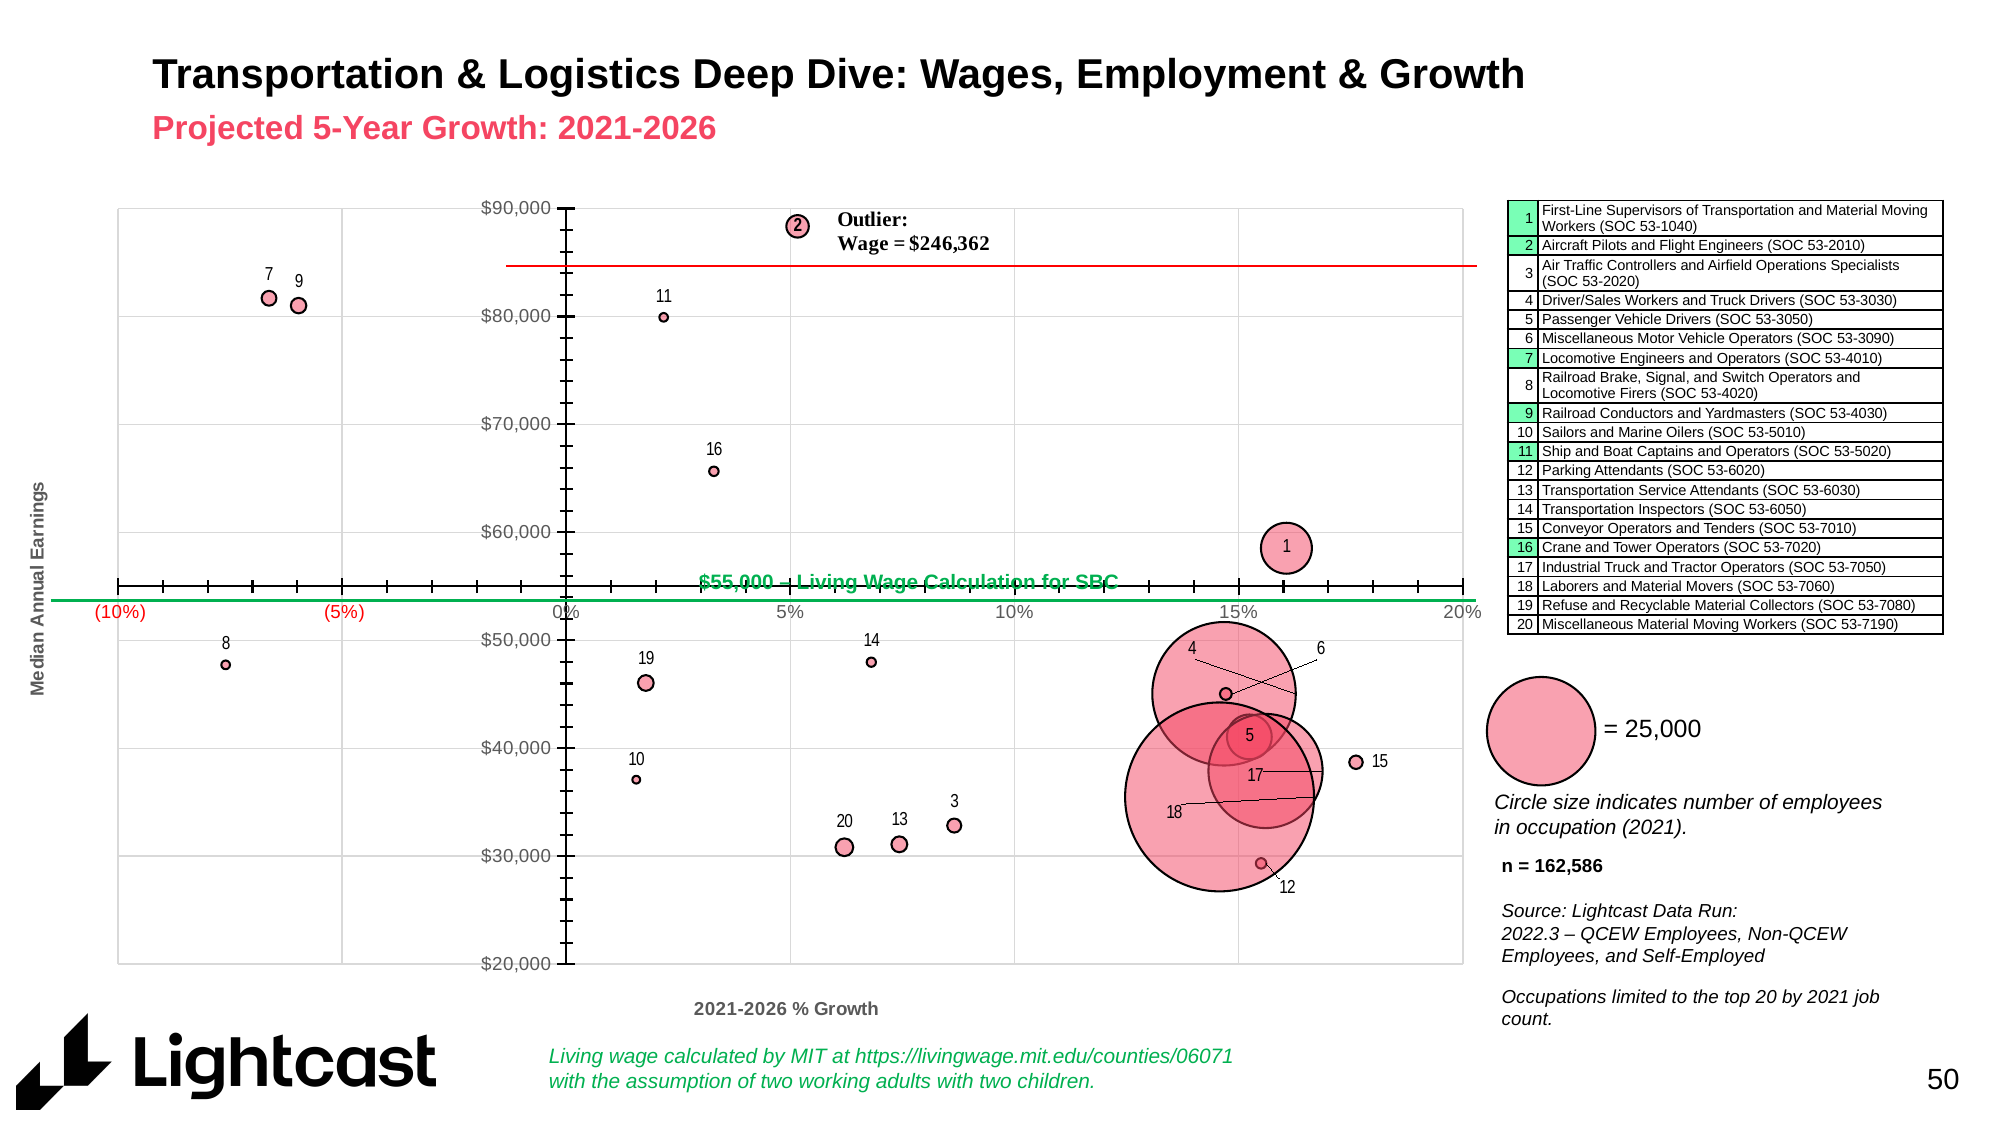

# Transportation & Logistics Deep Dive: Wages, Employment & Growth
Projected 5-Year Growth: 2021-2026

### Chart

| Category | Median Annual Earnings |
|---|---|
| 1 | First-Line Supervisors of Transportation and Material Moving Workers (SOC 53-1040) |
| --- | --- |
| 2 | Aircraft Pilots and Flight Engineers (SOC 53-2010) |
| 3 | Air Traffic Controllers and Airfield Operations Specialists (SOC 53-2020) |
| 4 | Driver/Sales Workers and Truck Drivers (SOC 53-3030) |
| 5 | Passenger Vehicle Drivers (SOC 53-3050) |
| 6 | Miscellaneous Motor Vehicle Operators (SOC 53-3090) |
| 7 | Locomotive Engineers and Operators (SOC 53-4010) |
| 8 | Railroad Brake, Signal, and Switch Operators and Locomotive Firers (SOC 53-4020) |
| 9 | Railroad Conductors and Yardmasters (SOC 53-4030) |
| 10 | Sailors and Marine Oilers (SOC 53-5010) |
| 11 | Ship and Boat Captains and Operators (SOC 53-5020) |
| 12 | Parking Attendants (SOC 53-6020) |
| 13 | Transportation Service Attendants (SOC 53-6030) |
| 14 | Transportation Inspectors (SOC 53-6050) |
| 15 | Conveyor Operators and Tenders (SOC 53-7010) |
| 16 | Crane and Tower Operators (SOC 53-7020) |
| 17 | Industrial Truck and Tractor Operators (SOC 53-7050) |
| 18 | Laborers and Material Movers (SOC 53-7060) |
| 19 | Refuse and Recyclable Material Collectors (SOC 53-7080) |
| 20 | Miscellaneous Material Moving Workers (SOC 53-7190) |
$55,000 – Living Wage Calculation for SBC

 = 25,000
Circle size indicates number of employees in occupation (2021).
n = 162,586

Source: Lightcast Data Run:
2022.3 – QCEW Employees, Non-QCEW Employees, and Self-Employed
Occupations limited to the top 20 by 2021 job count.
Living wage calculated by MIT at https://livingwage.mit.edu/counties/06071 with the assumption of two working adults with two children.